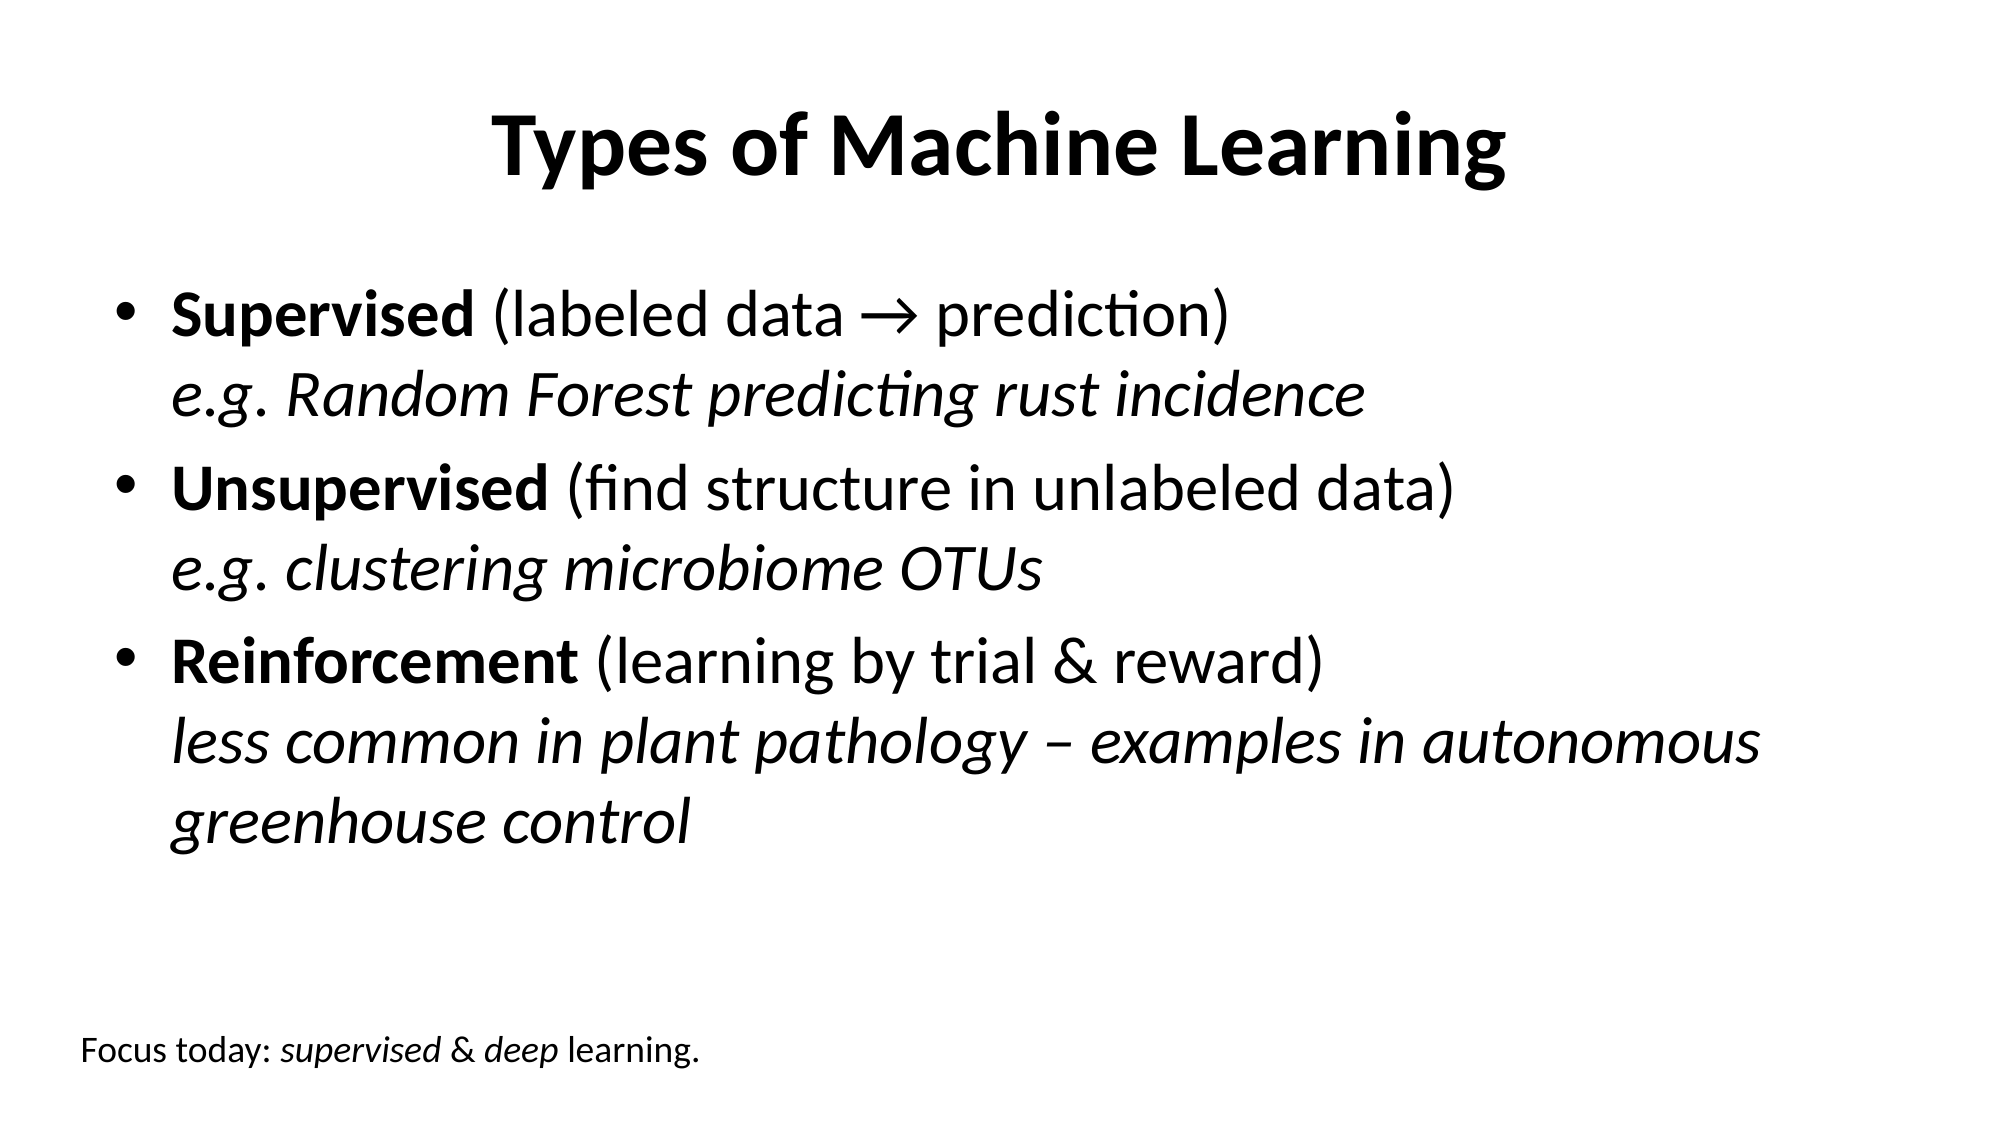

# Types of Machine Learning
Supervised (labeled data → prediction)
e.g. Random Forest predicting rust incidence
Unsupervised (find structure in unlabeled data)
e.g. clustering microbiome OTUs
Reinforcement (learning by trial & reward)
less common in plant pathology – examples in autonomous greenhouse control

Focus today: supervised & deep learning.